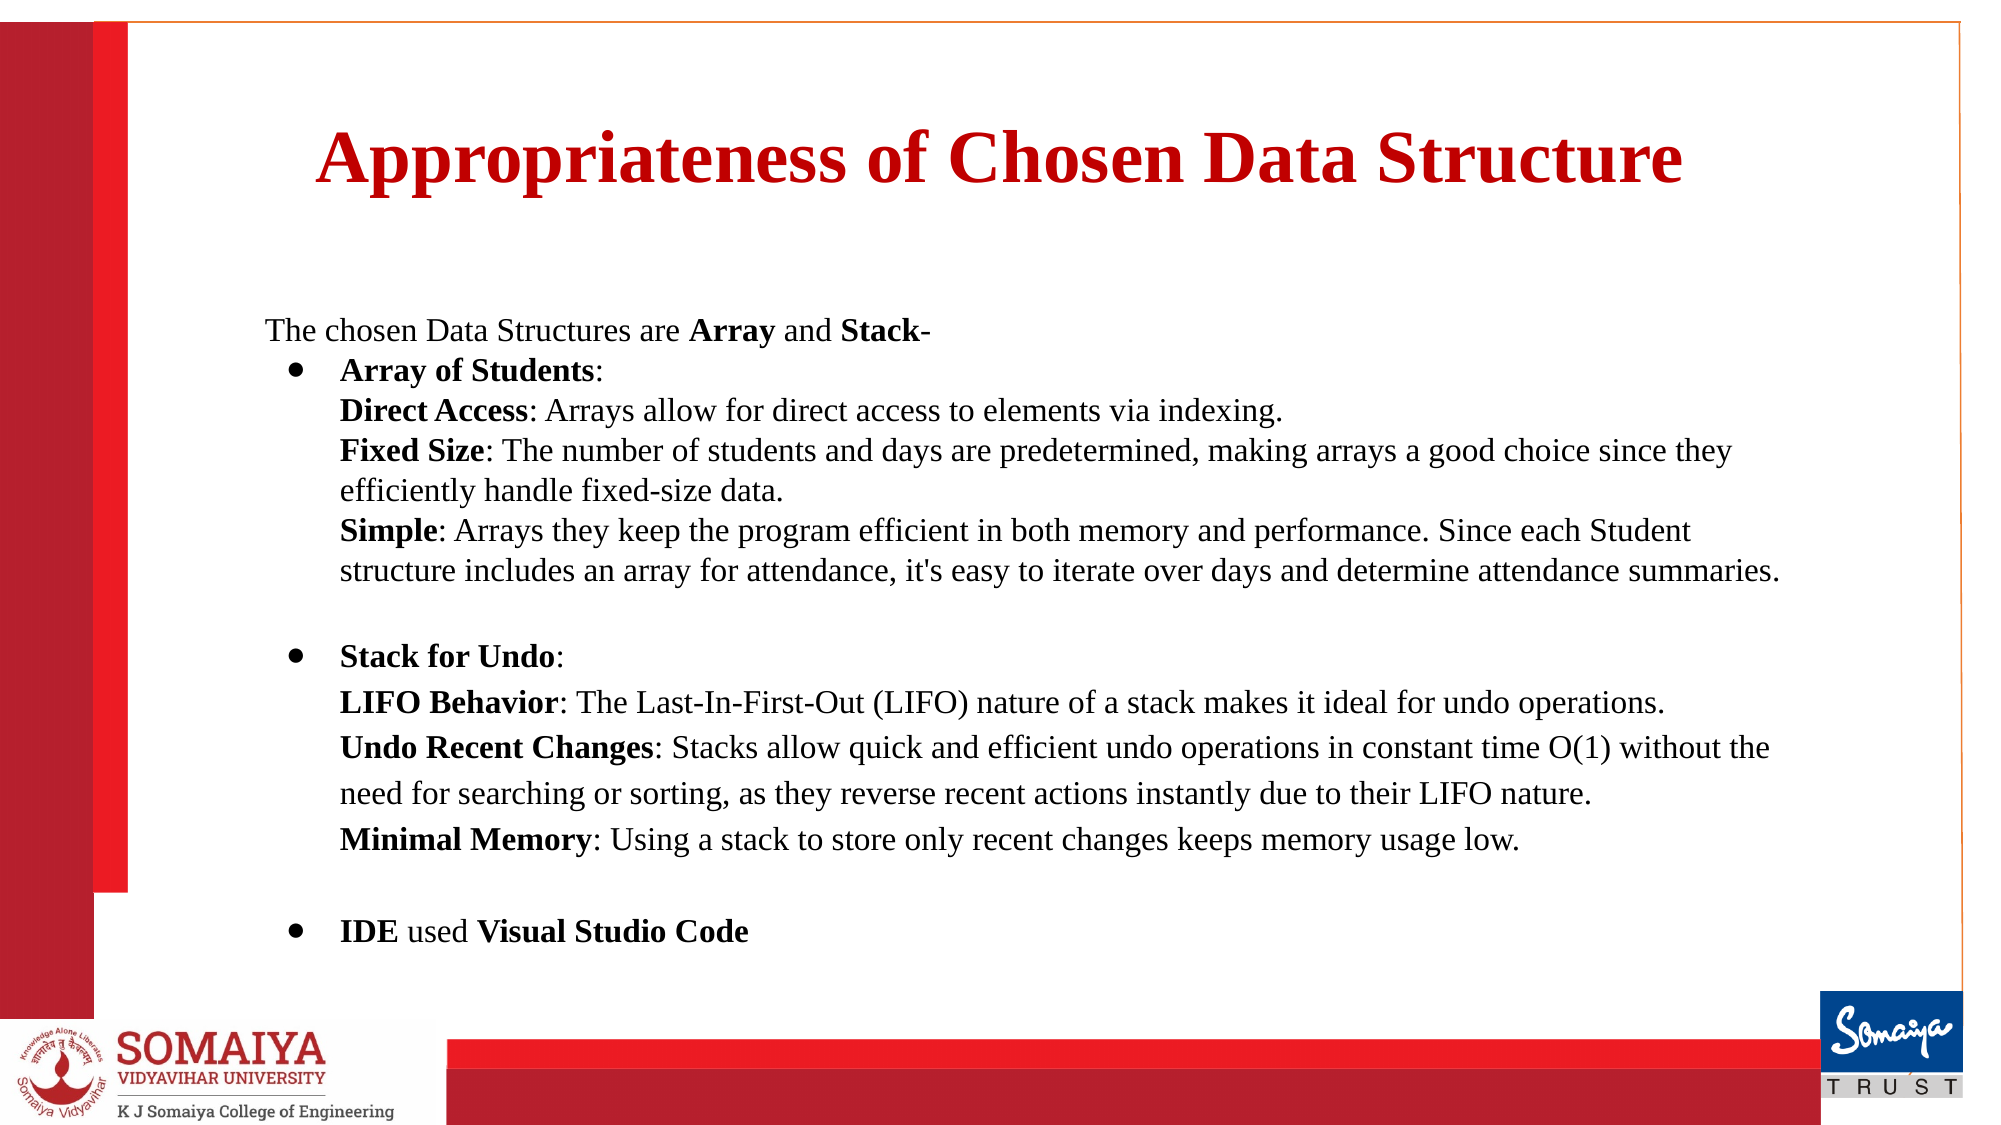

Appropriateness of Chosen Data Structure
The chosen Data Structures are Array and Stack-
Array of Students:
Direct Access: Arrays allow for direct access to elements via indexing.
Fixed Size: The number of students and days are predetermined, making arrays a good choice since they efficiently handle fixed-size data.
Simple: Arrays they keep the program efficient in both memory and performance. Since each Student structure includes an array for attendance, it's easy to iterate over days and determine attendance summaries.

Stack for Undo:
LIFO Behavior: The Last-In-First-Out (LIFO) nature of a stack makes it ideal for undo operations.
Undo Recent Changes: Stacks allow quick and efficient undo operations in constant time O(1) without the need for searching or sorting, as they reverse recent actions instantly due to their LIFO nature.
Minimal Memory: Using a stack to store only recent changes keeps memory usage low.

IDE used Visual Studio Code